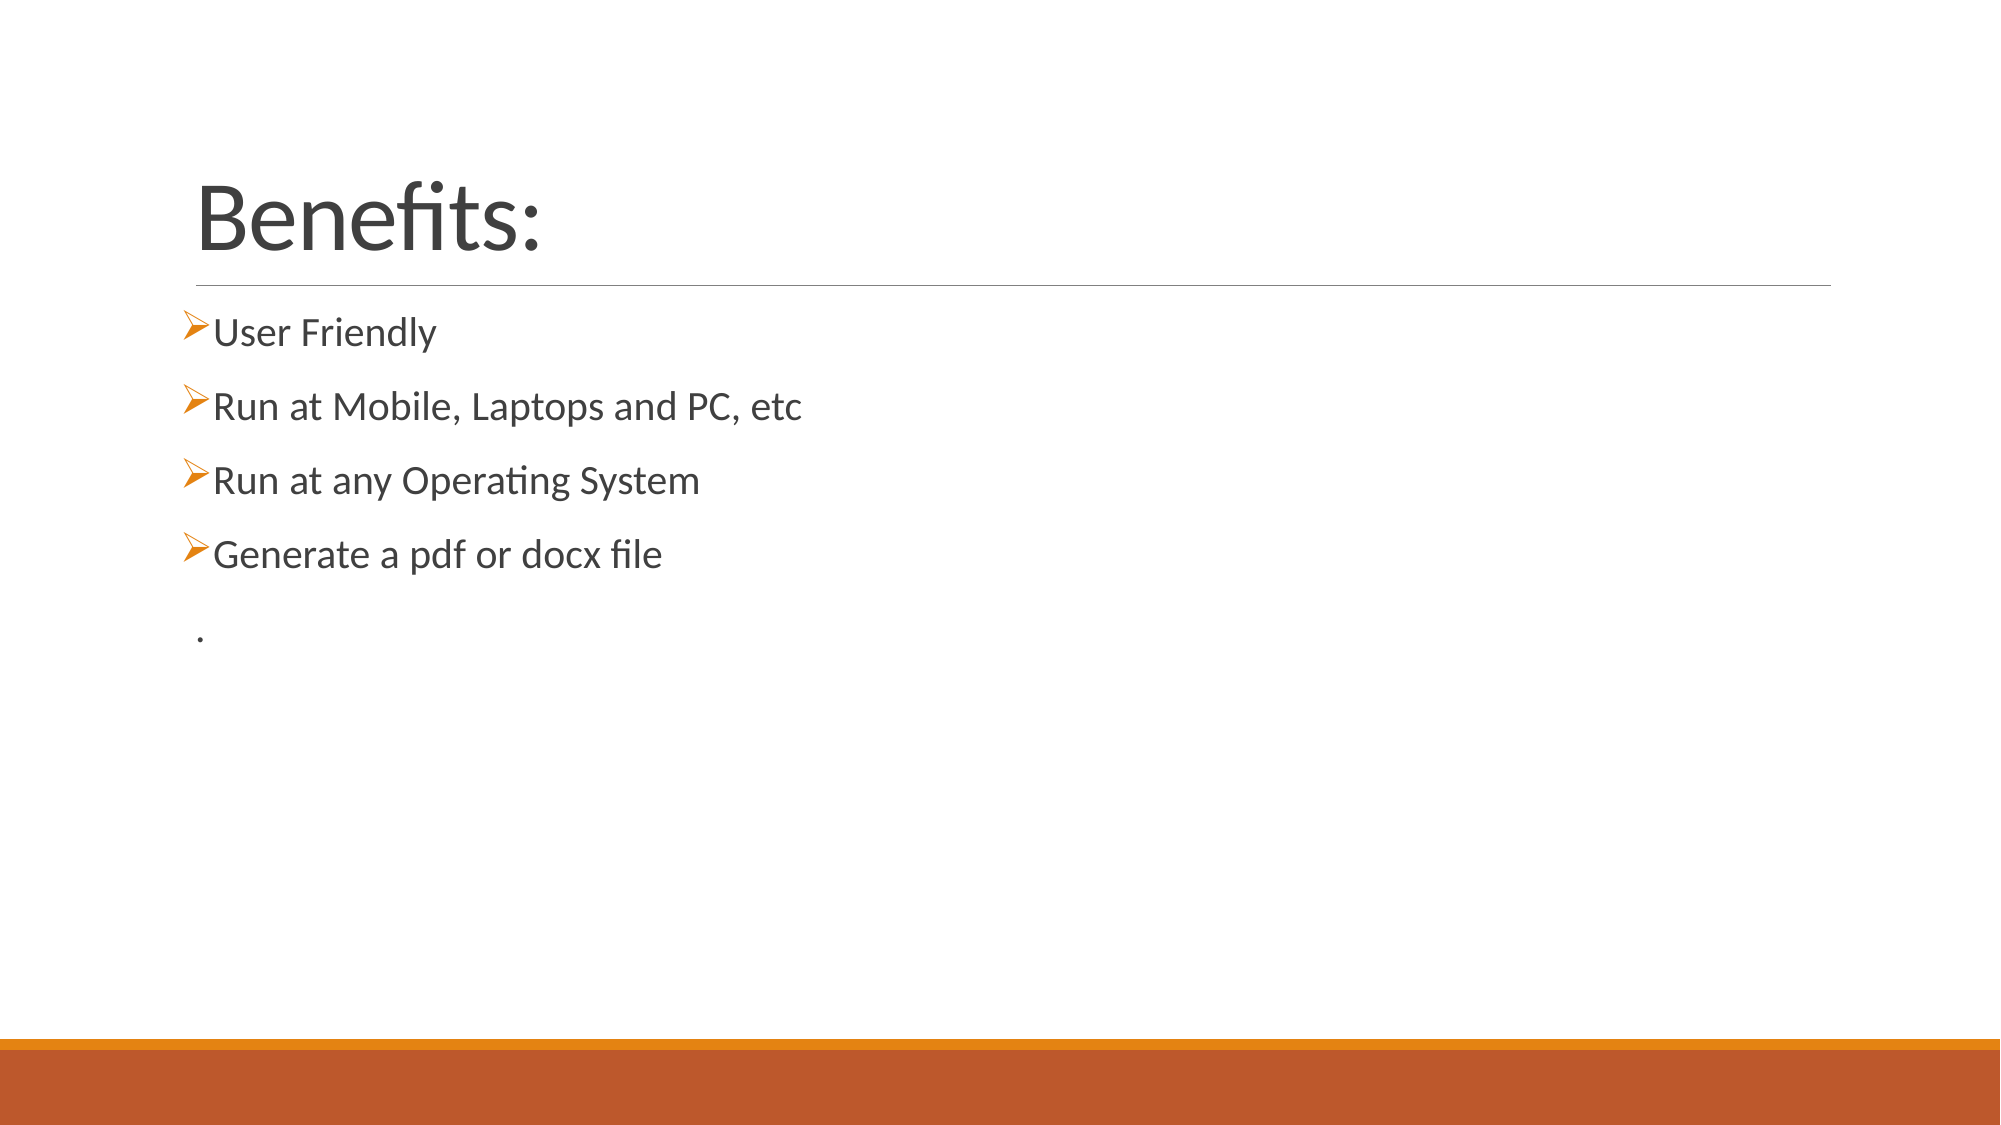

# Benefits:
User Friendly
Run at Mobile, Laptops and PC, etc
Run at any Operating System
Generate a pdf or docx file
.